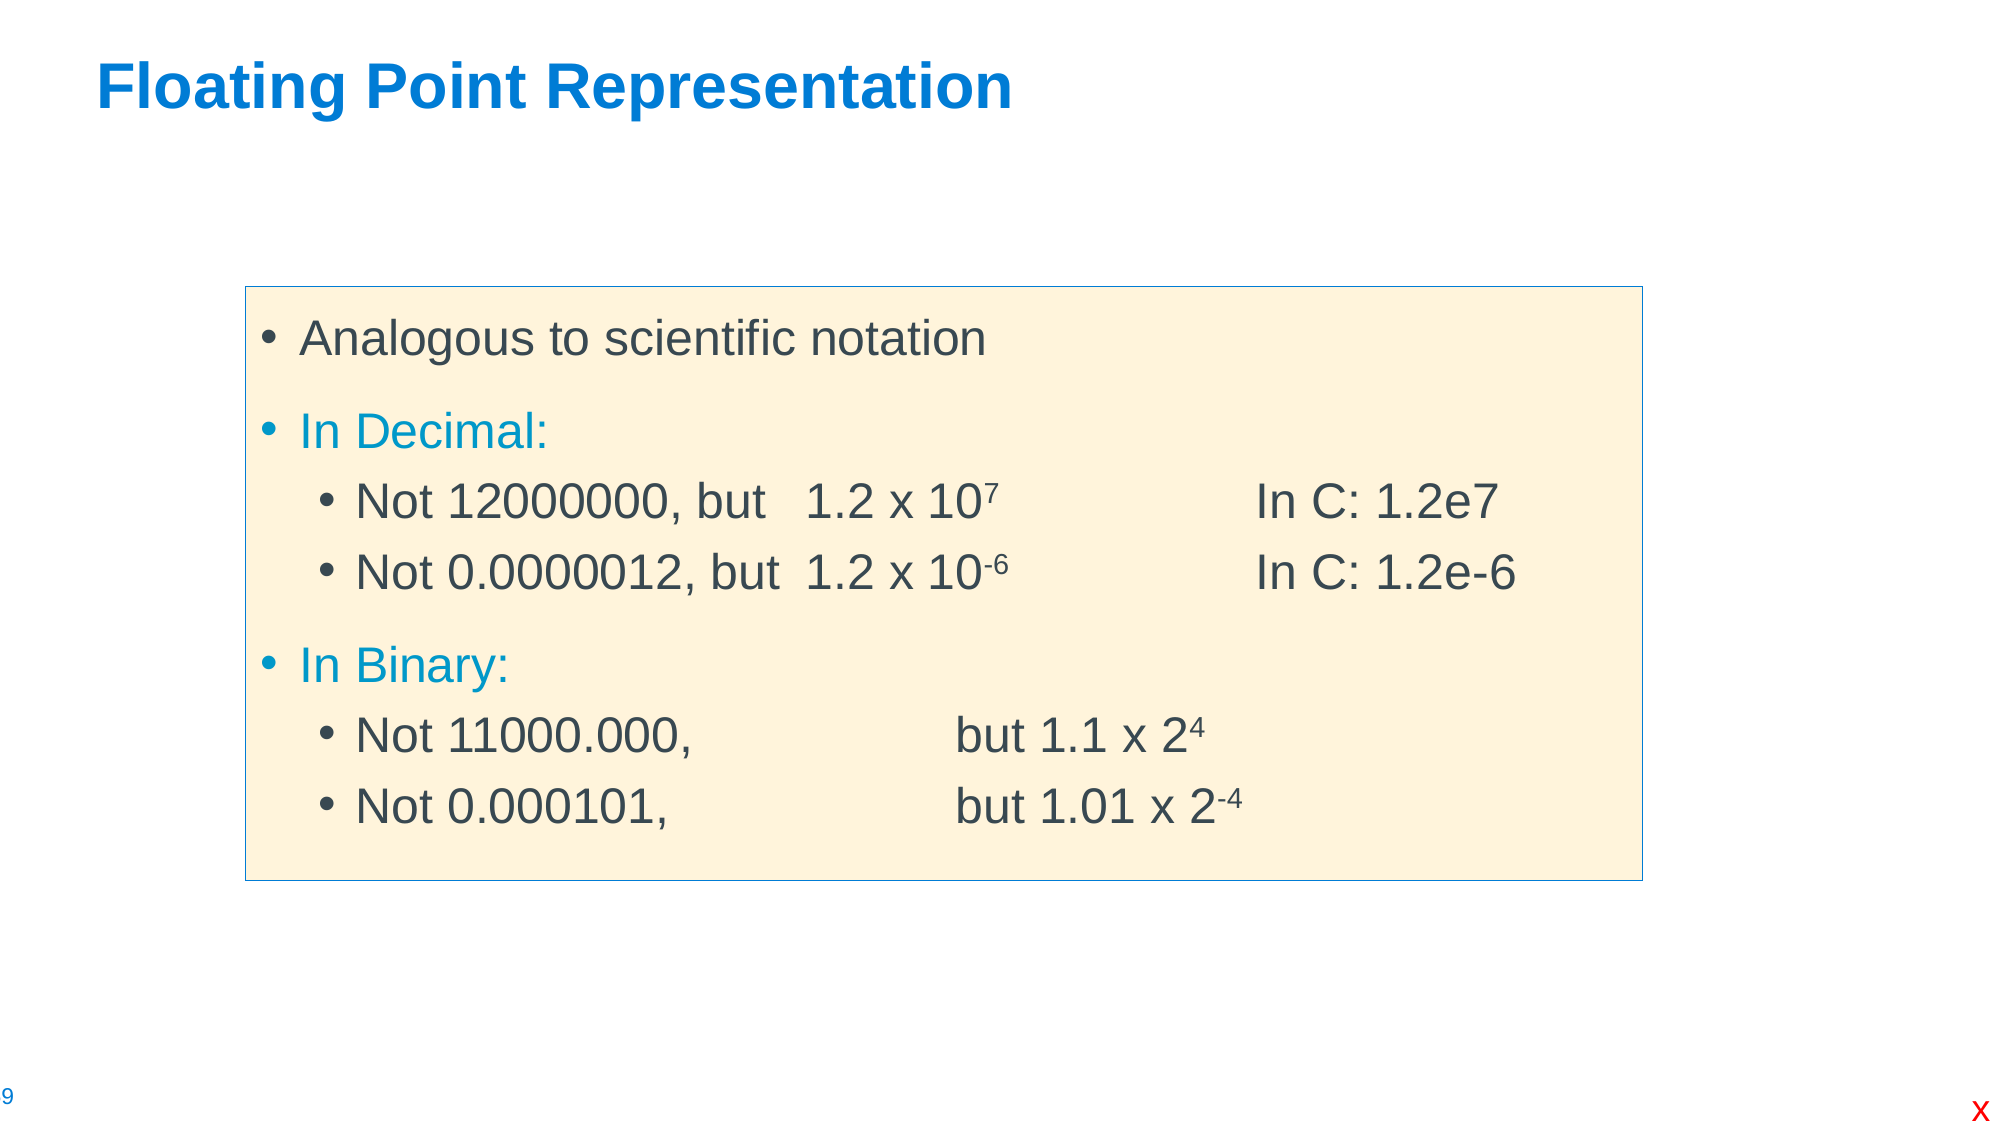

# Floating Point Representation
Analogous to scientific notation
In Decimal:
Not 12000000, but	1.2 x 107		In C: 1.2e7
Not 0.0000012, but 	1.2 x 10-6		In C: 1.2e-6
In Binary:
Not 11000.000, 		but 1.1 x 24
Not 0.000101, 		but 1.01 x 2-4
x